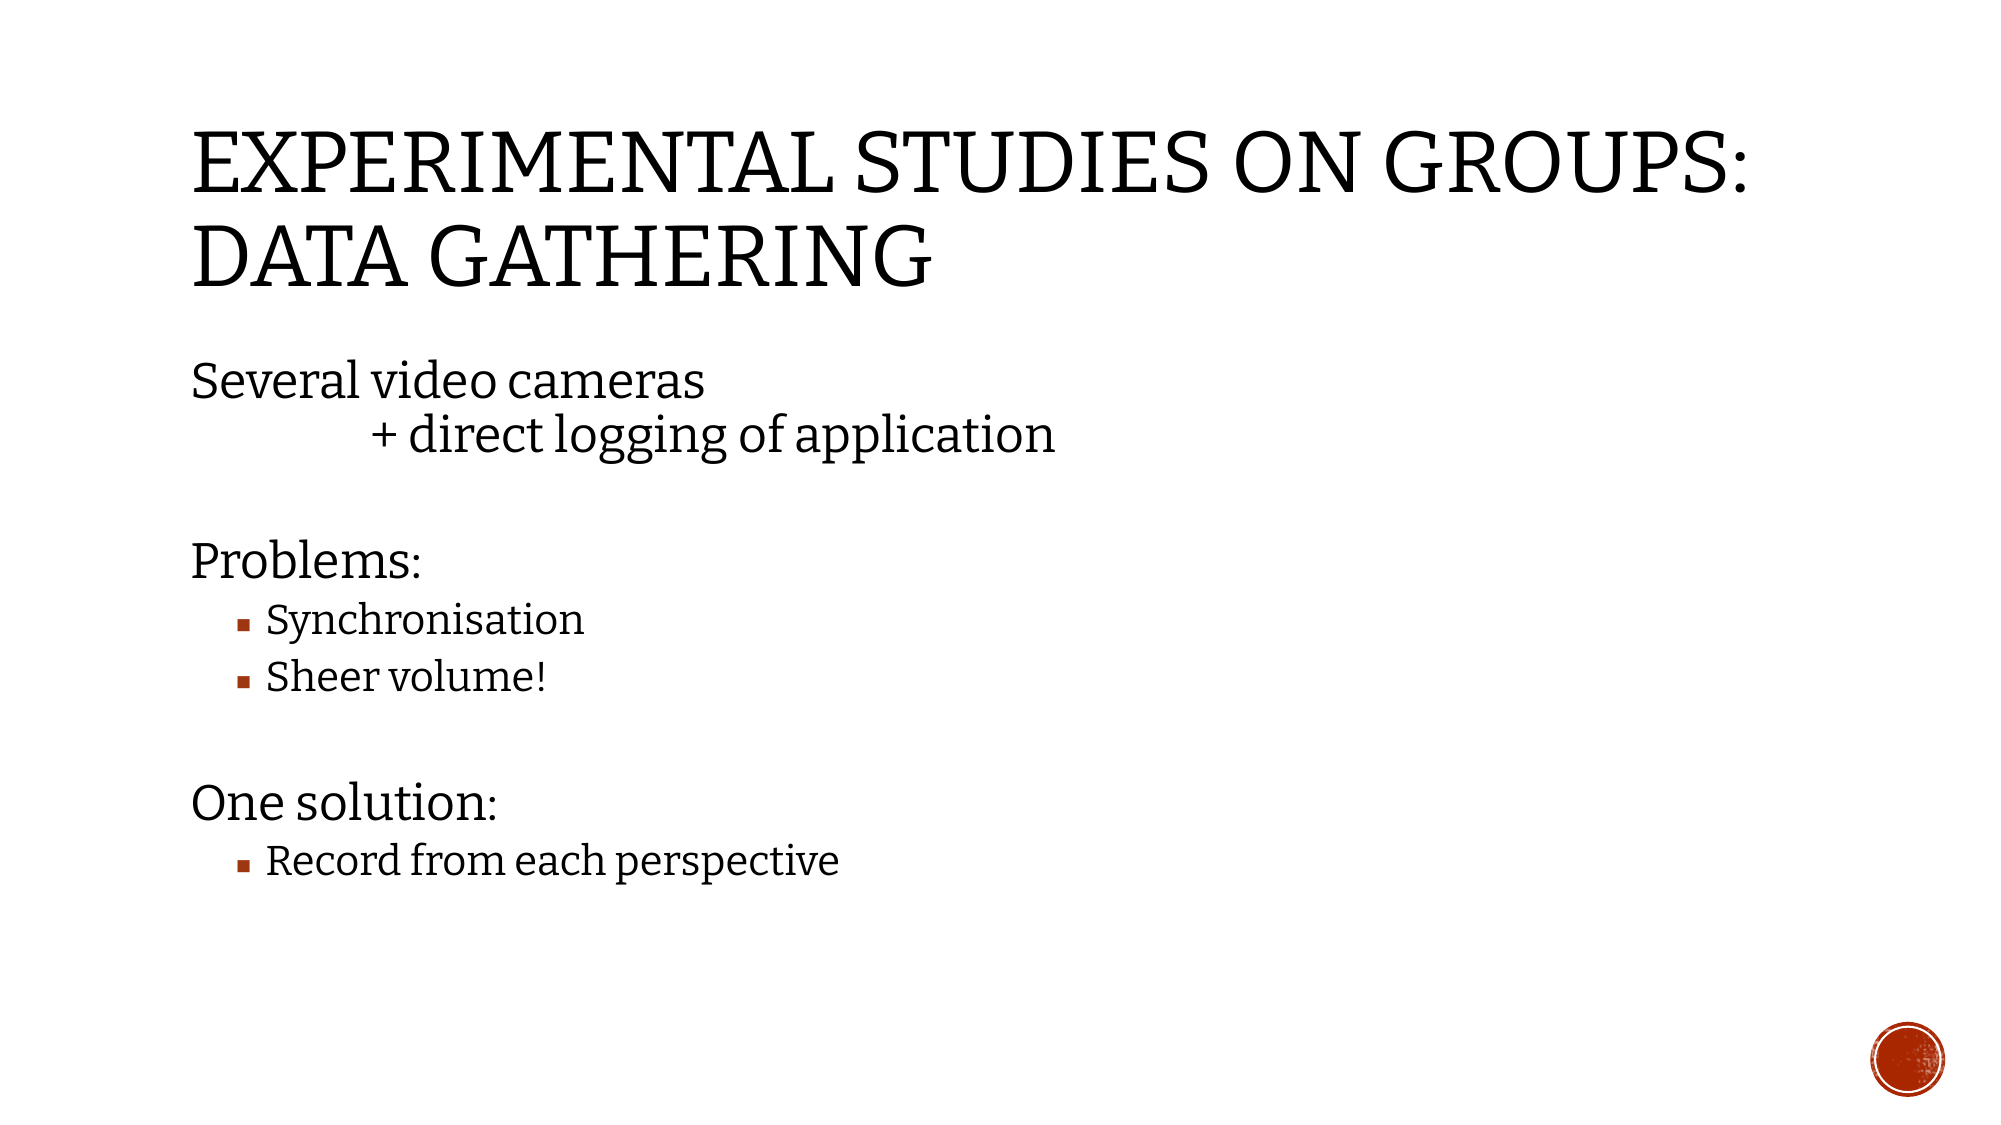

# EXPERIMENTAL STUDIES ON GROUPS: DATA GATHERING
Several video cameras
	+ direct logging of application

Problems:
Synchronisation
Sheer volume!

One solution:
Record from each perspective